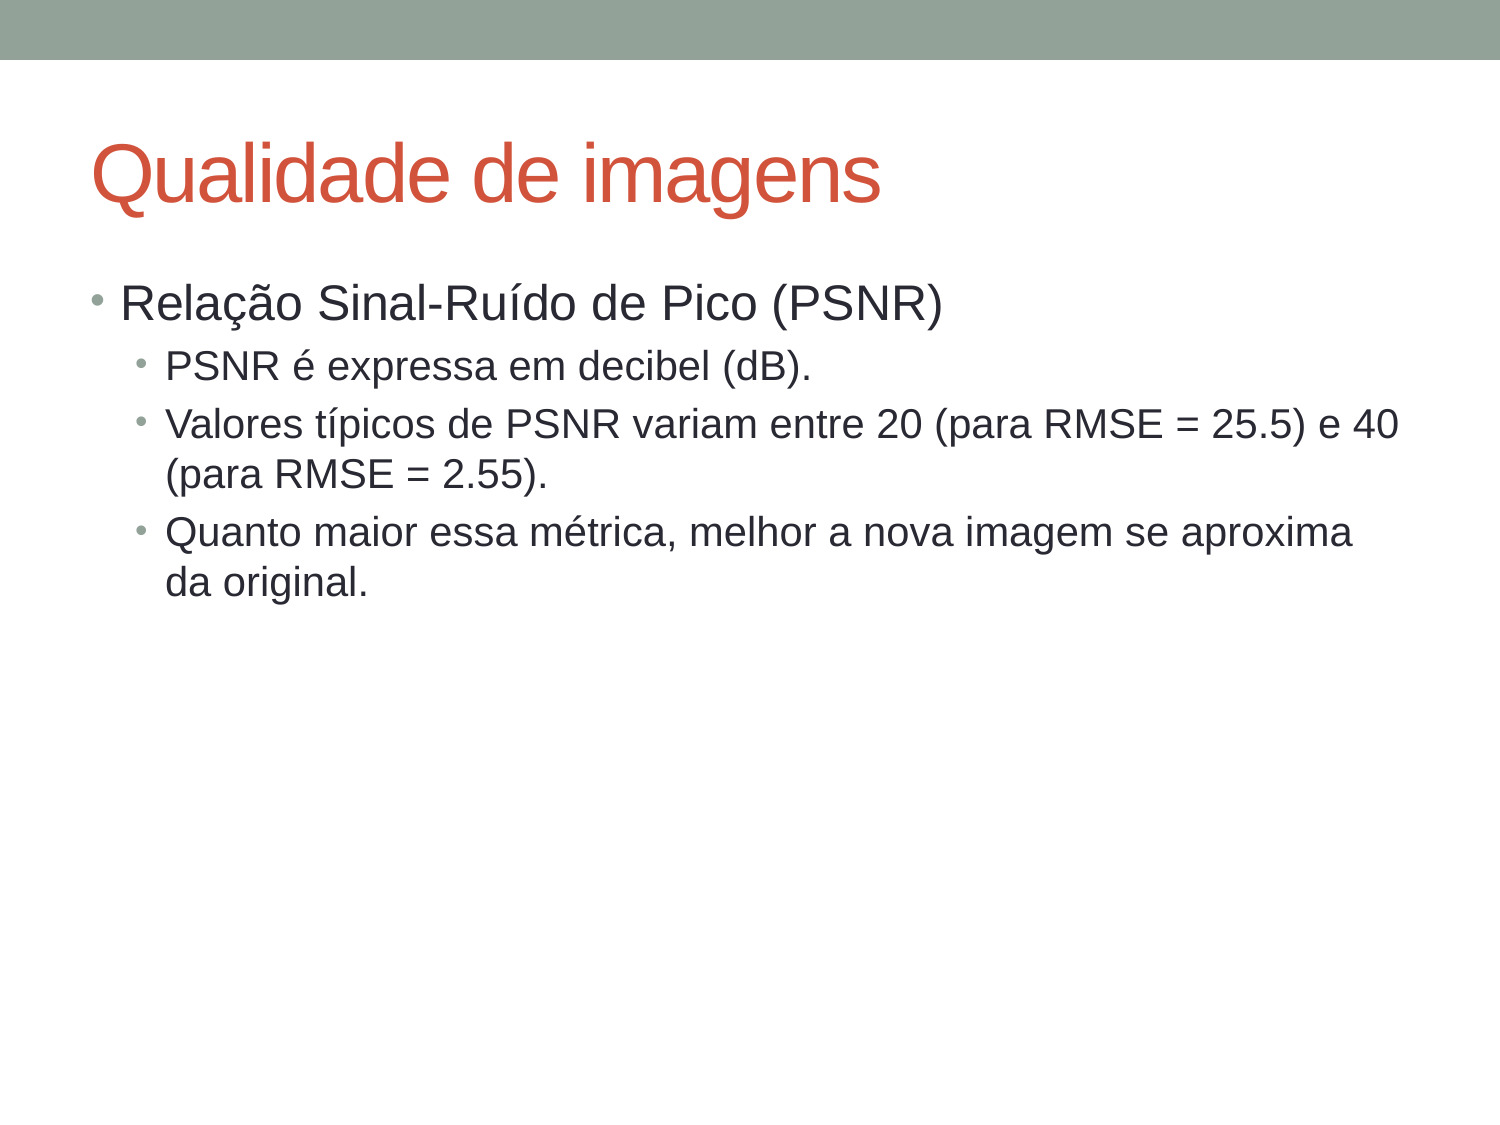

# Qualidade de imagens
Relação Sinal-Ruído de Pico (PSNR)
PSNR é expressa em decibel (dB).
Valores típicos de PSNR variam entre 20 (para RMSE = 25.5) e 40 (para RMSE = 2.55).
Quanto maior essa métrica, melhor a nova imagem se aproxima da original.